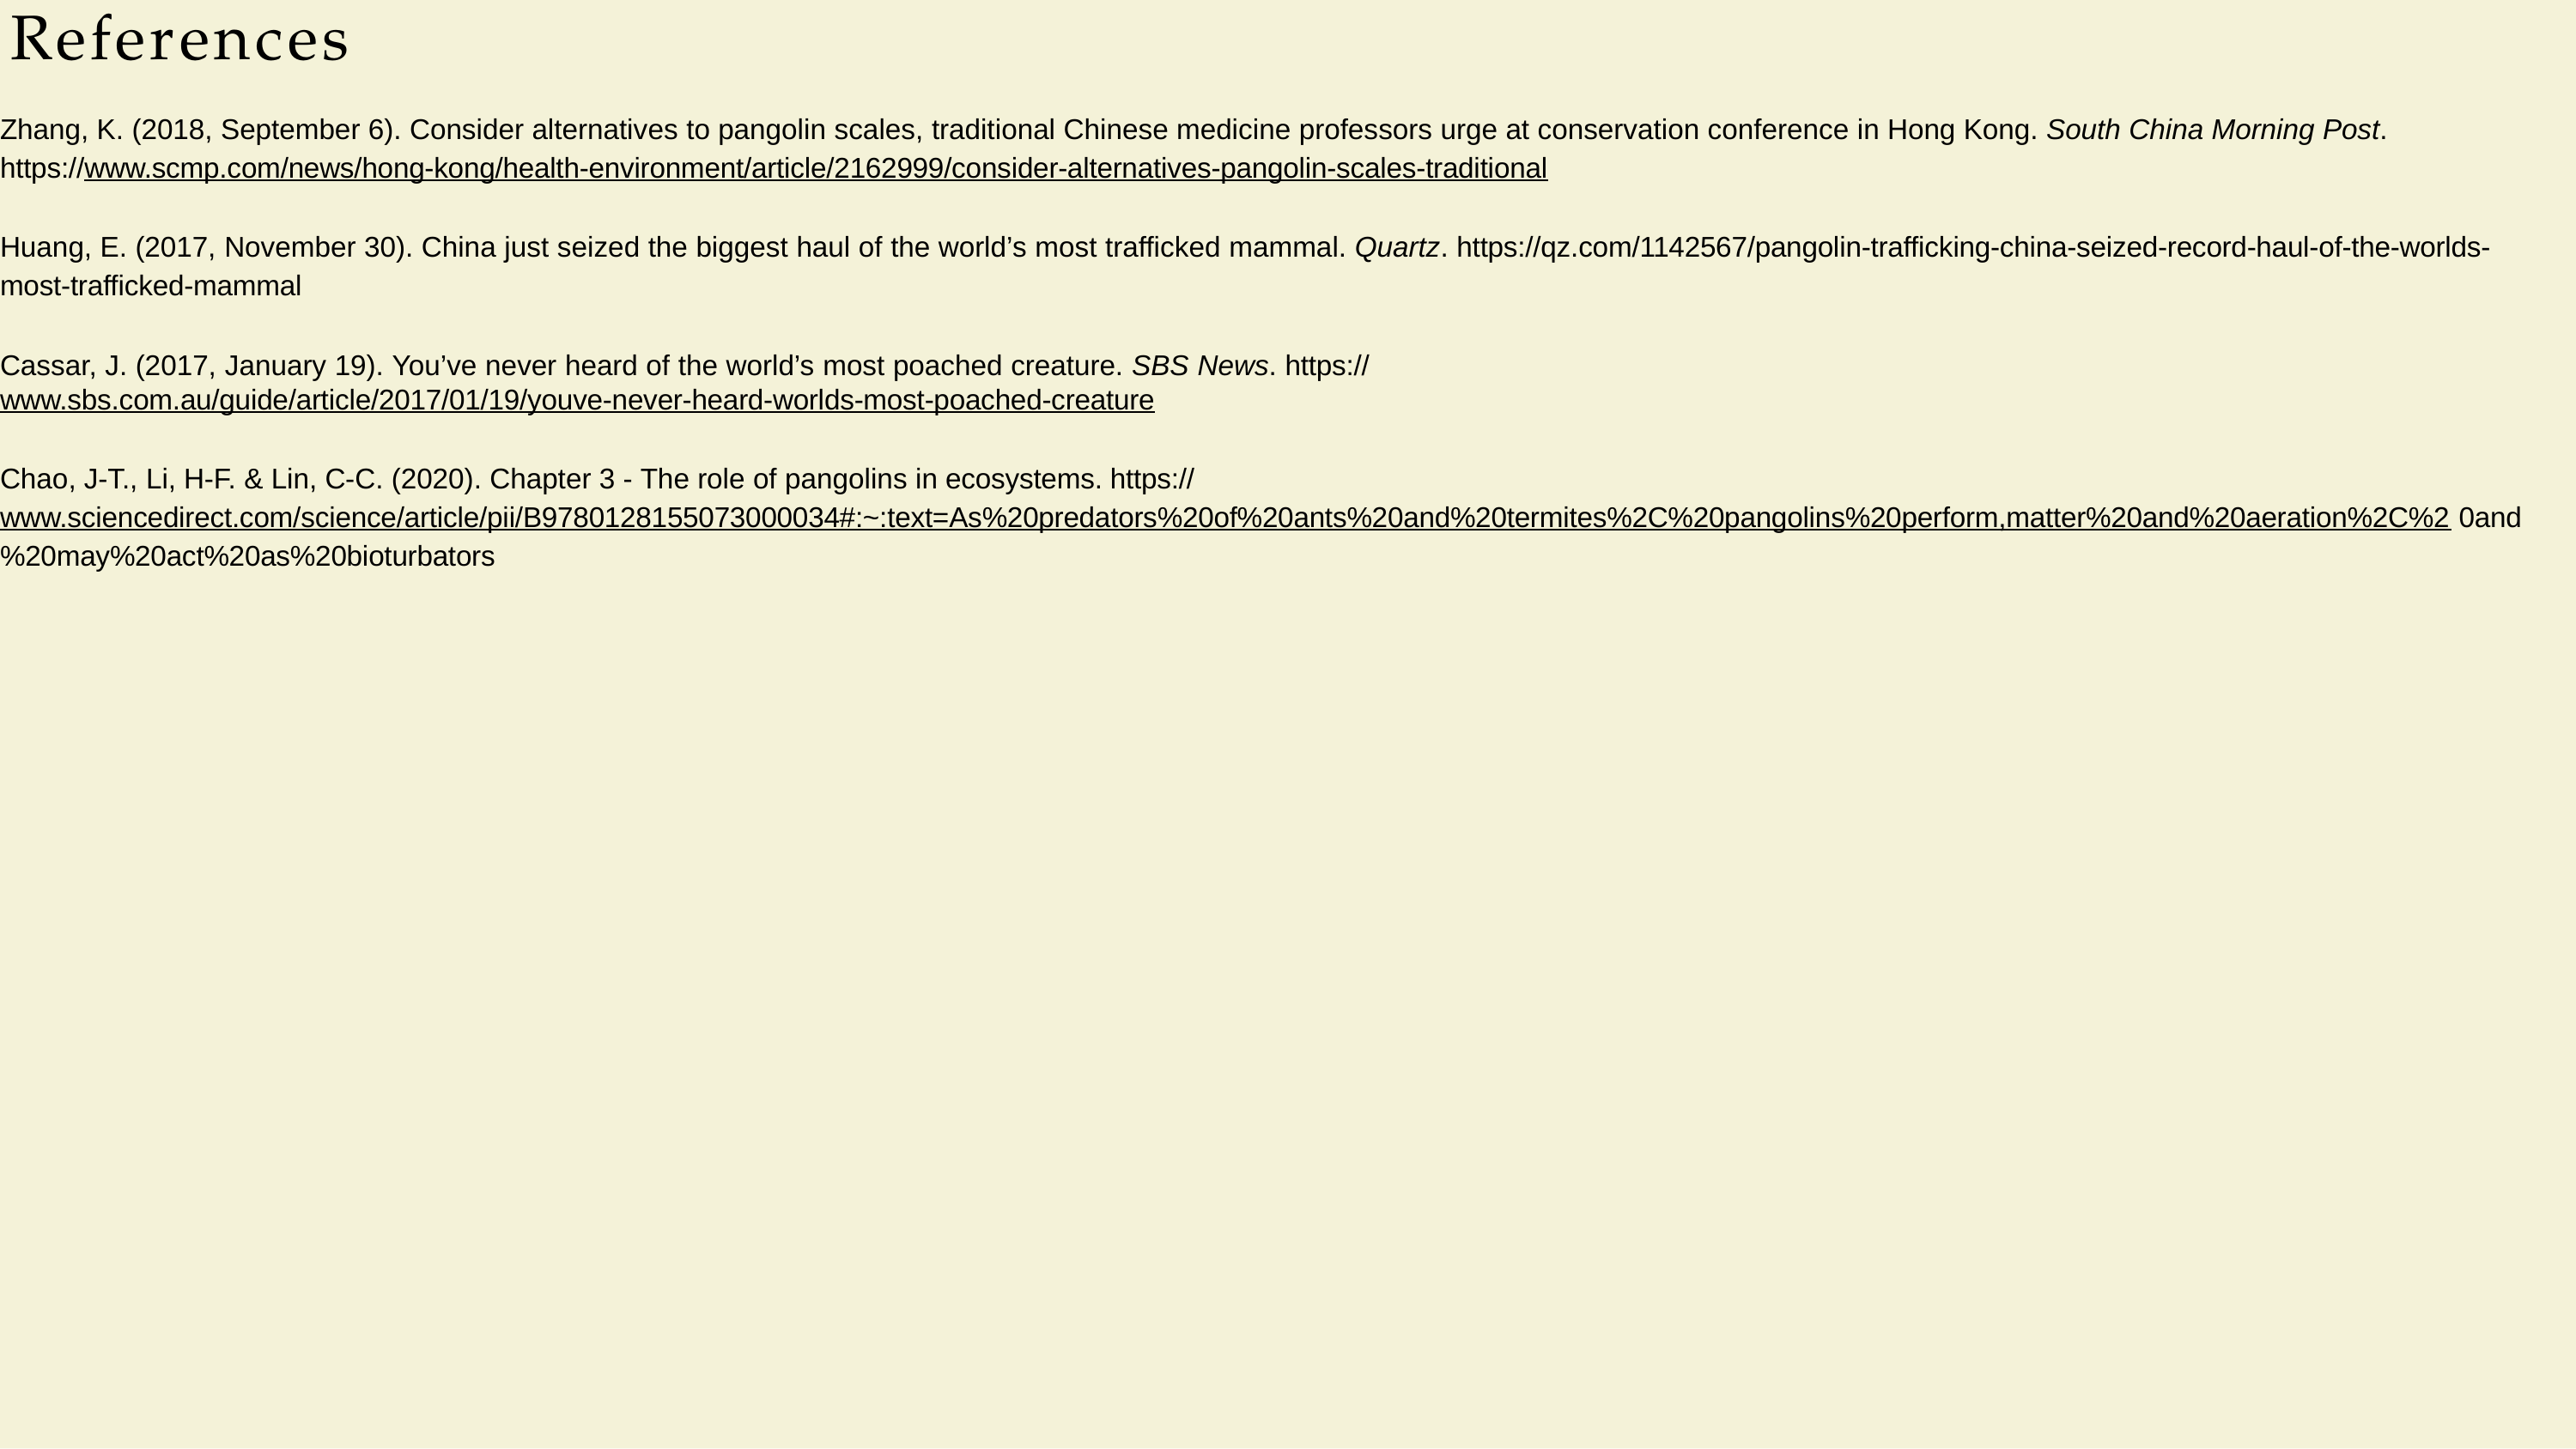

# References
Zhang, K. (2018, September 6). Consider alternatives to pangolin scales, traditional Chinese medicine professors urge at conservation conference in Hong Kong. South China Morning Post. https://www.scmp.com/news/hong-kong/health-environment/article/2162999/consider-alternatives-pangolin-scales-traditional

Huang, E. (2017, November 30). China just seized the biggest haul of the world’s most trafficked mammal. Quartz. https://qz.com/1142567/pangolin-trafficking-china-seized-record-haul-of-the-worlds- most-trafficked-mammal

Cassar, J. (2017, January 19). You’ve never heard of the world’s most poached creature. SBS News. https://www.sbs.com.au/guide/article/2017/01/19/youve-never-heard-worlds-most-poached-creature

Chao, J-T., Li, H-F. & Lin, C-C. (2020). Chapter 3 - The role of pangolins in ecosystems. https://www.sciencedirect.com/science/article/pii/B9780128155073000034#:~:text=As%20predators%20of%20ants%20and%20termites%2C%20pangolins%20perform,matter%20and%20aeration%2C%2 0and%20may%20act%20as%20bioturbators